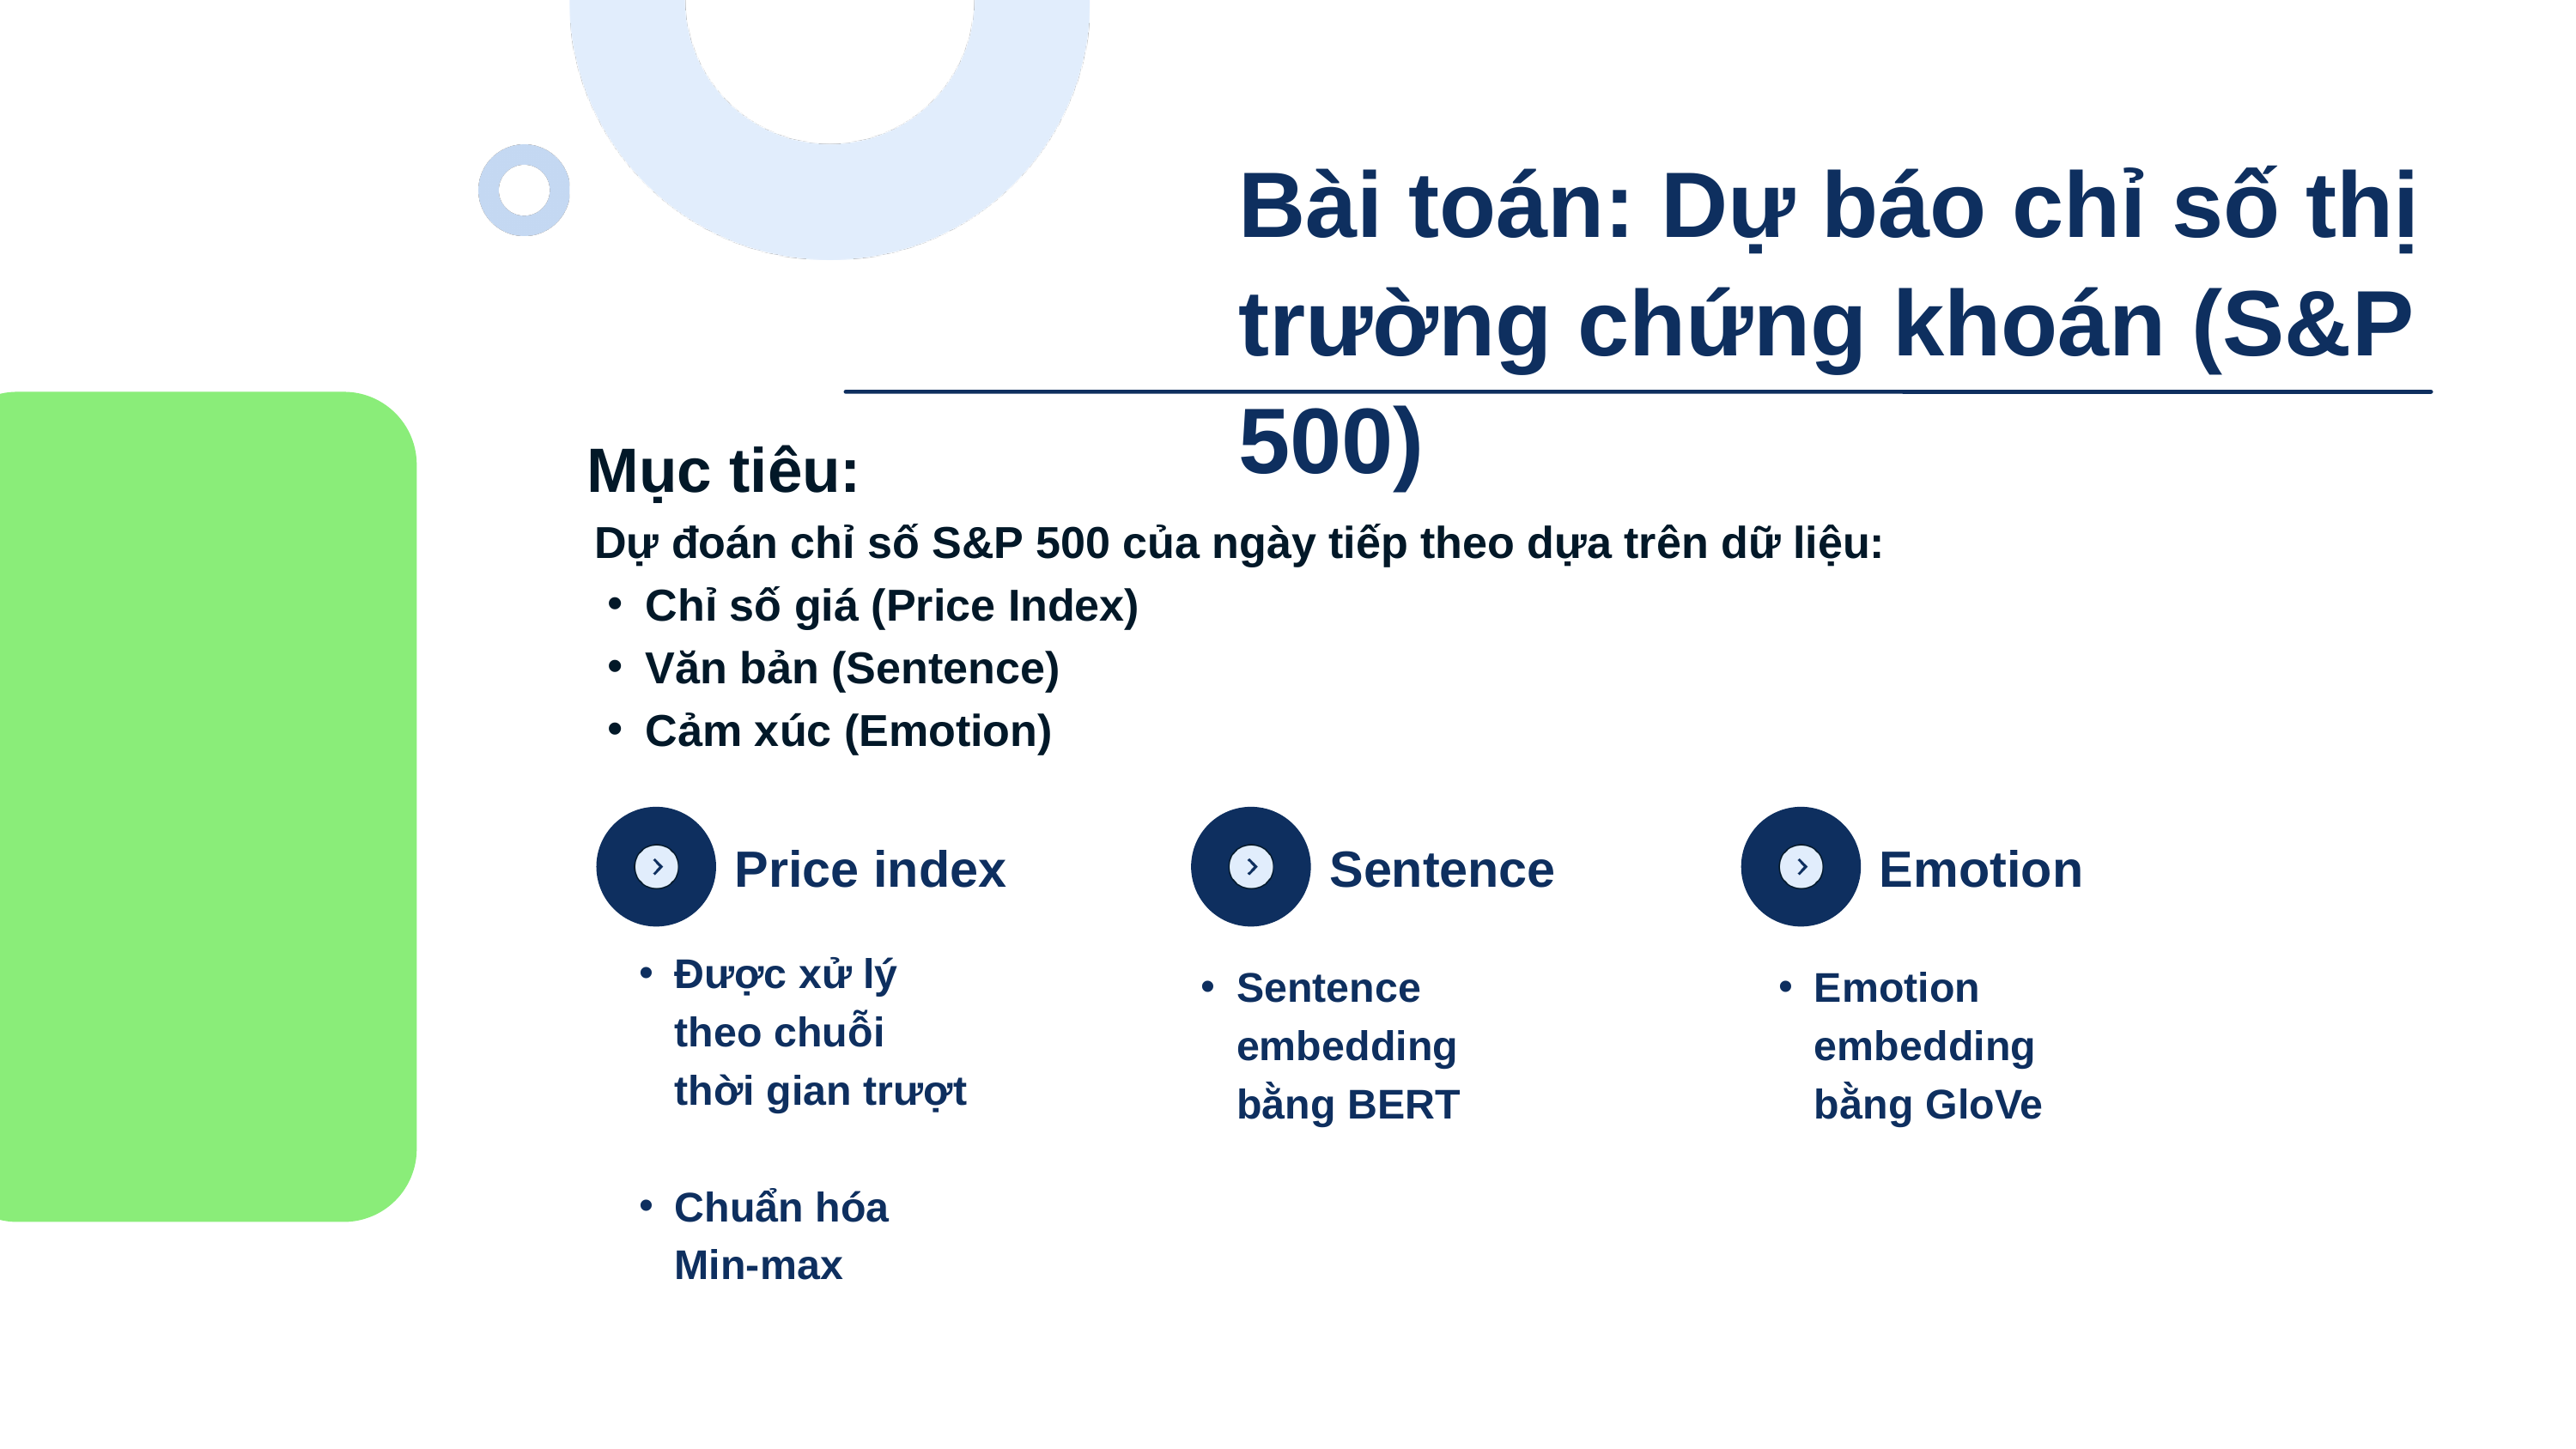

Bài toán: Dự báo chỉ số thị trường chứng khoán (S&P 500)

 Mục tiêu:
  Dự đoán chỉ số S&P 500 của ngày tiếp theo dựa trên dữ liệu:
Chỉ số giá (Price Index)
Văn bản (Sentence)
Cảm xúc (Emotion)

Price index
Sentence
Emotion

Được xử lý theo chuỗi thời gian trượt

Chuẩn hóa Min-max

Sentence embedding bằng BERT
Emotion embedding bằng GloVe